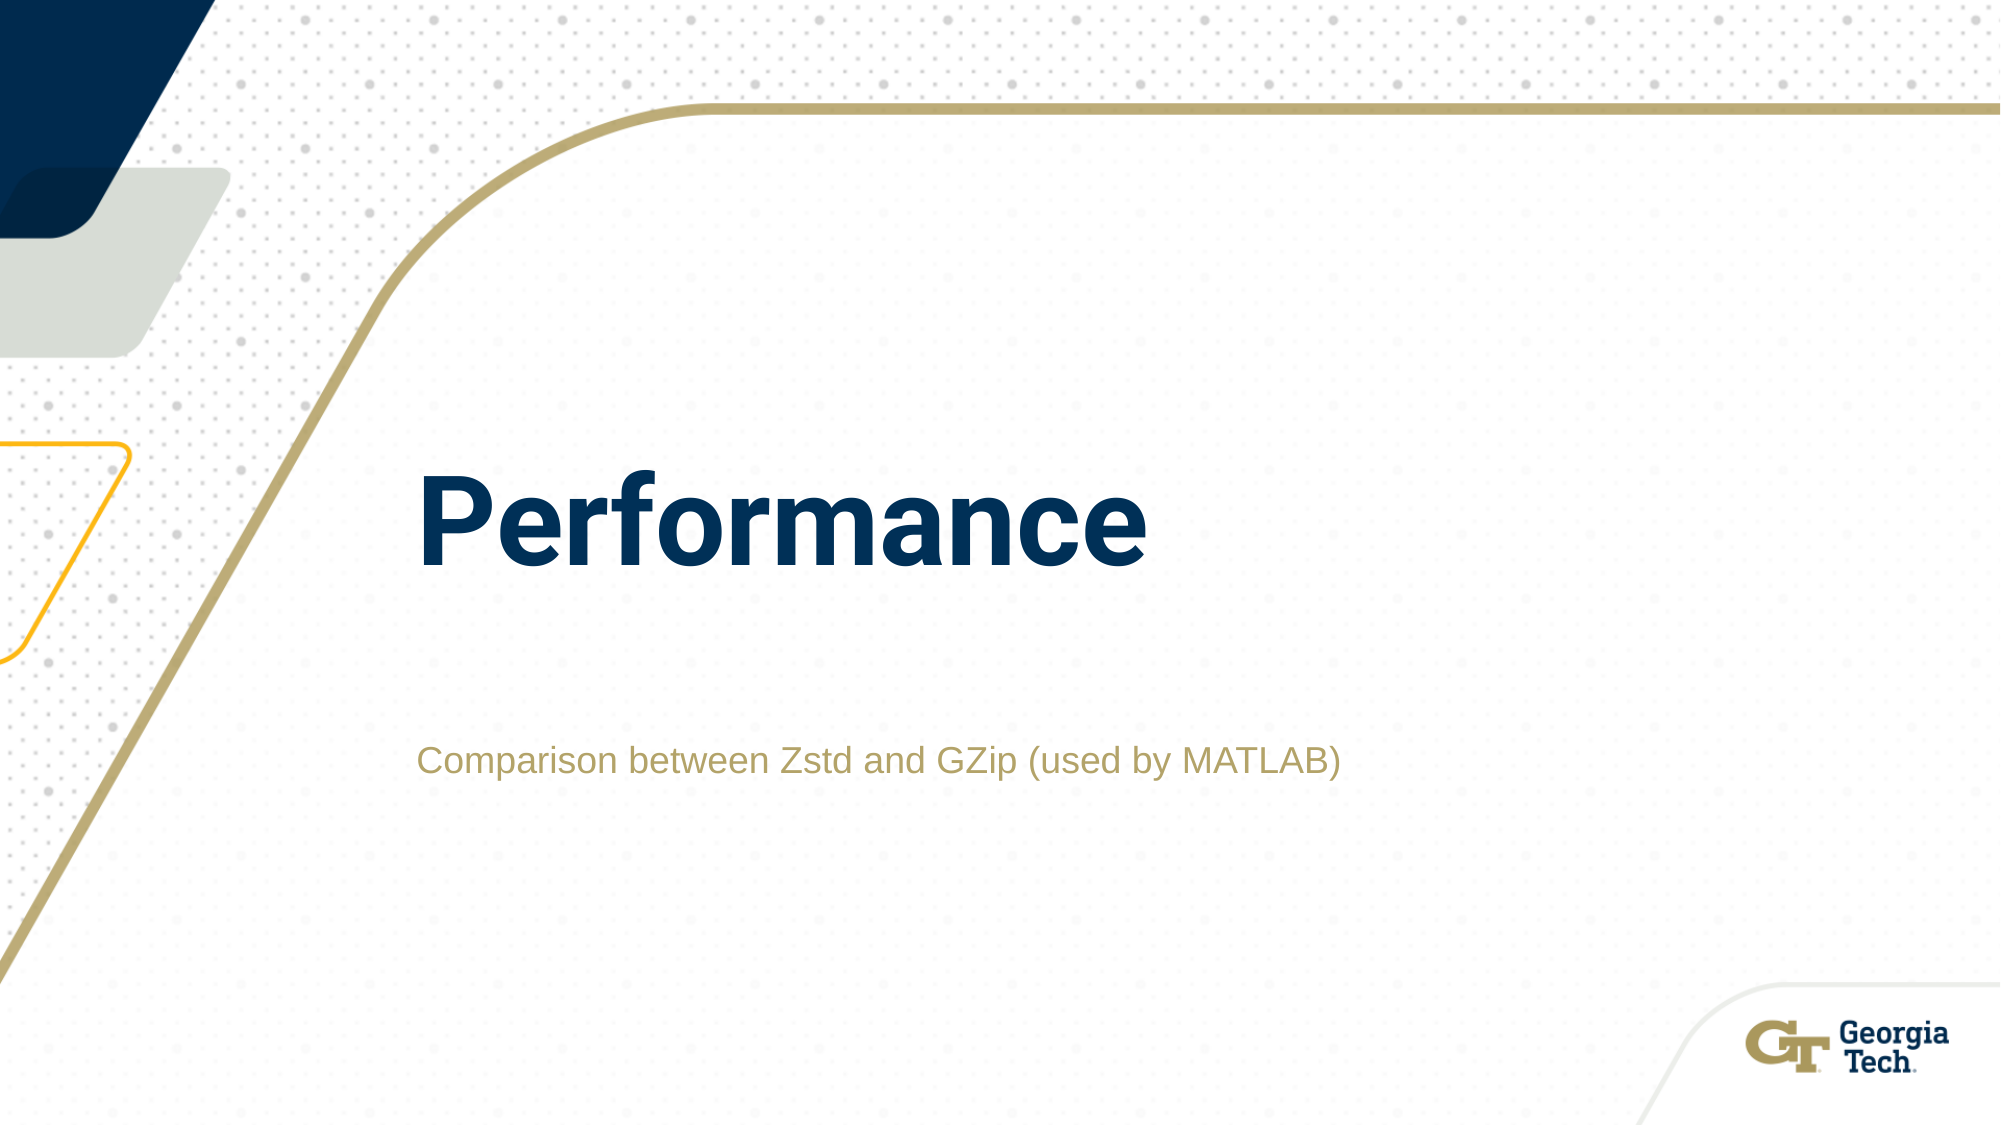

14
# Performance
Comparison between Zstd and GZip (used by MATLAB)